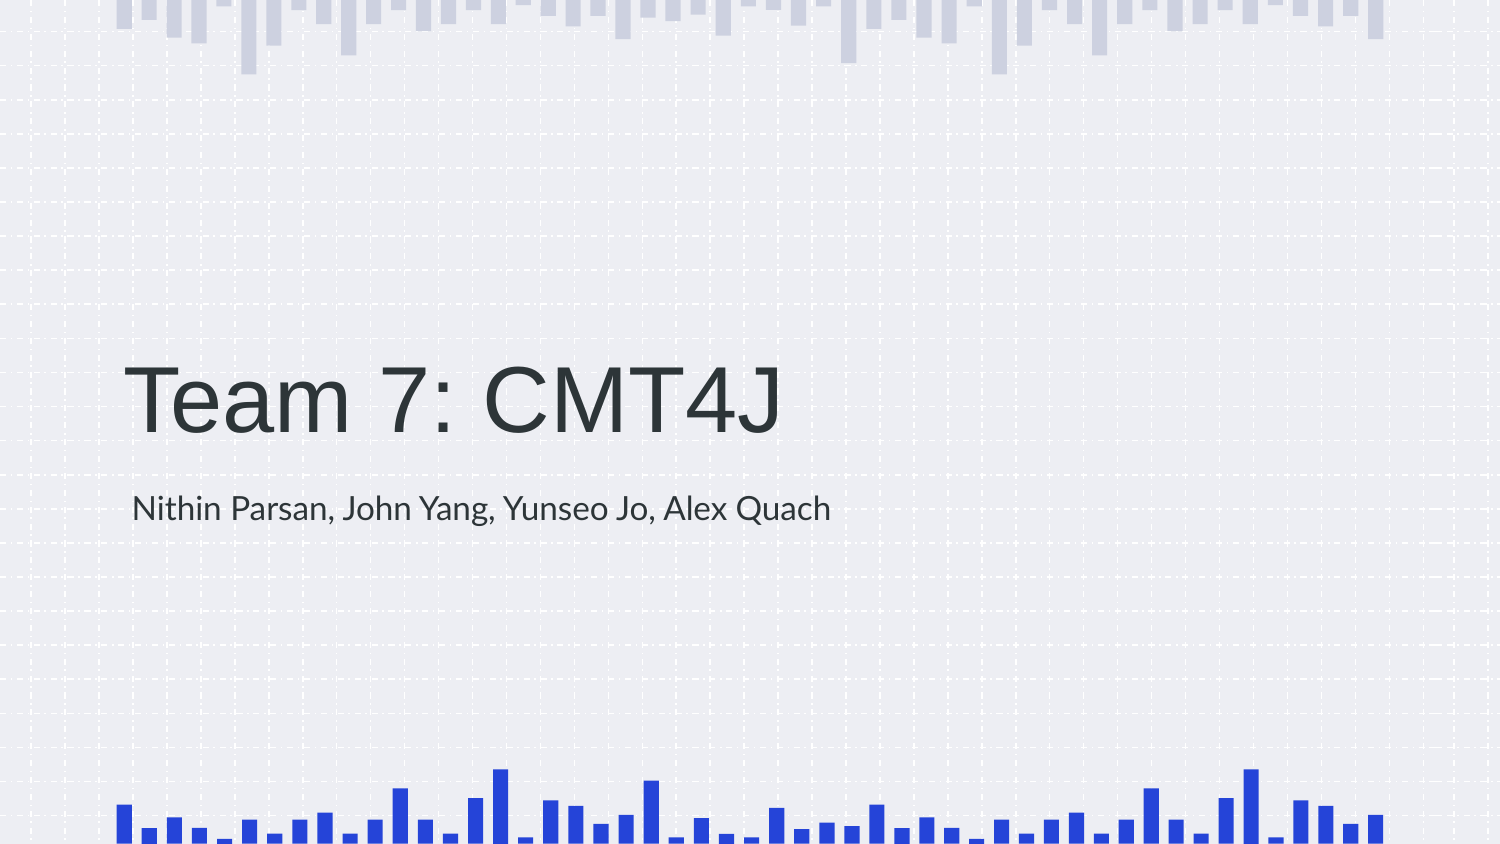

# Team 7: CMT4J
Nithin Parsan, John Yang, Yunseo Jo, Alex Quach